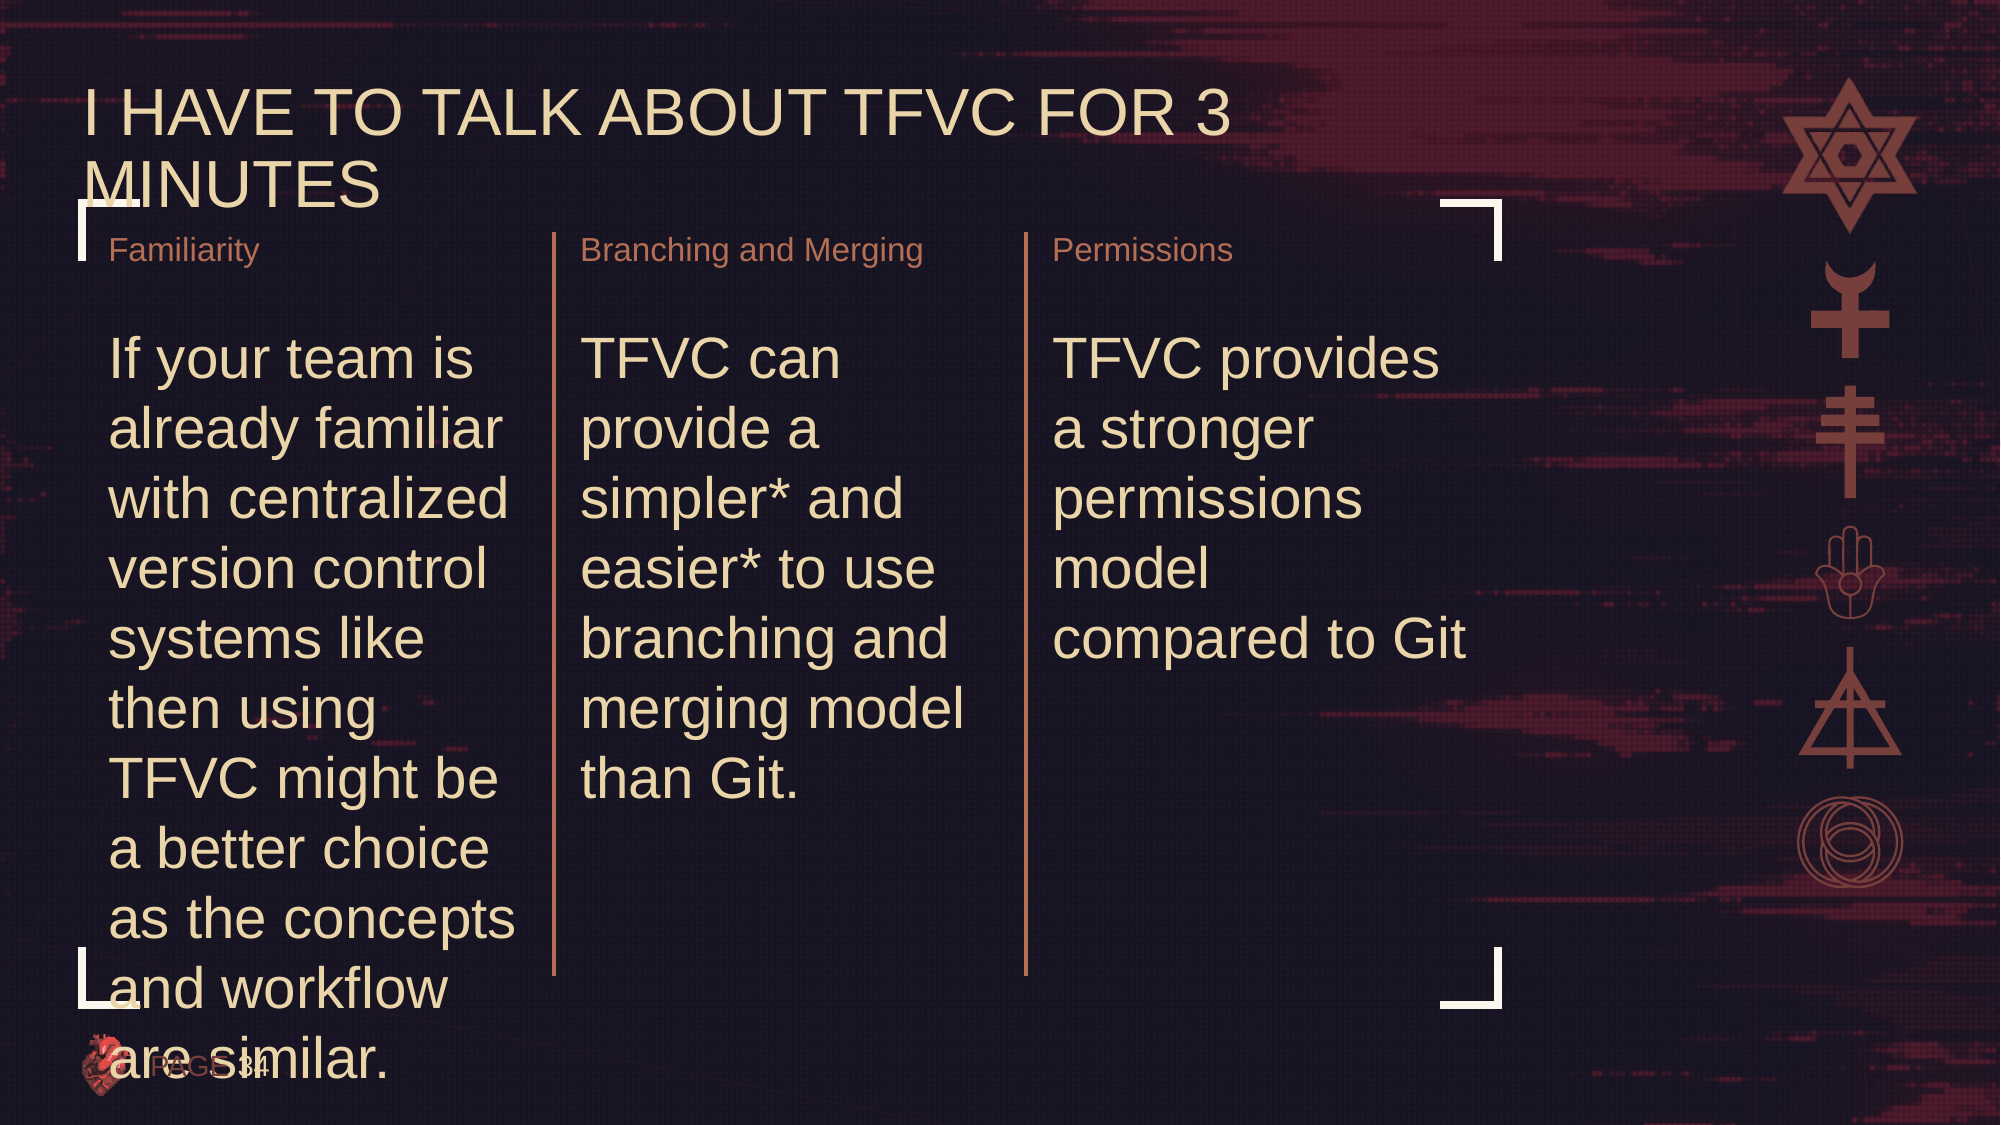

# I have to talk about TFVC for 3 minutes
Familiarity
Branching and Merging
Permissions
If your team is already familiar with centralized version control systems like then using TFVC might be a better choice as the concepts and workflow are similar.
TFVC can provide a simpler* and easier* to use branching and merging model than Git.
TFVC provides a stronger permissions model compared to Git
PAGE 34